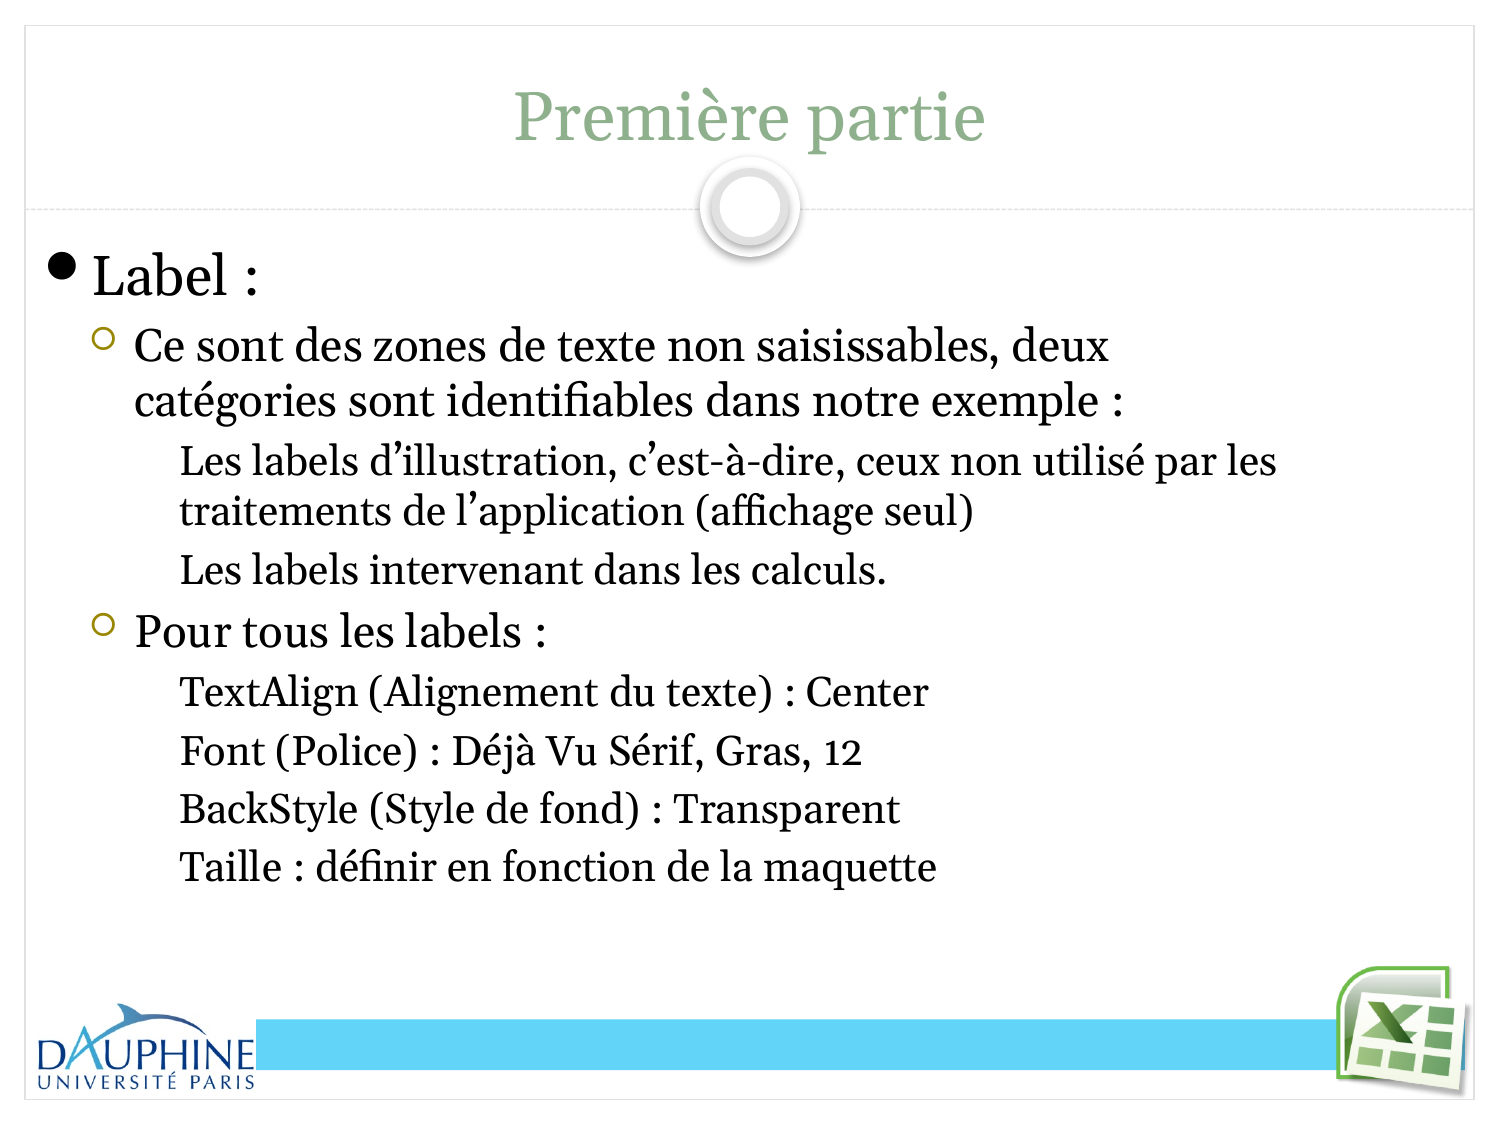

# Première partie
Label :
Ce sont des zones de texte non saisissables, deux catégories sont identifiables dans notre exemple :
Les labels d’illustration, c’est-à-dire, ceux non utilisé par les traitements de l’application (affichage seul)
Les labels intervenant dans les calculs.
Pour tous les labels :
TextAlign (Alignement du texte) : Center
Font (Police) : Déjà Vu Sérif, Gras, 12
BackStyle (Style de fond) : Transparent
Taille : définir en fonction de la maquette